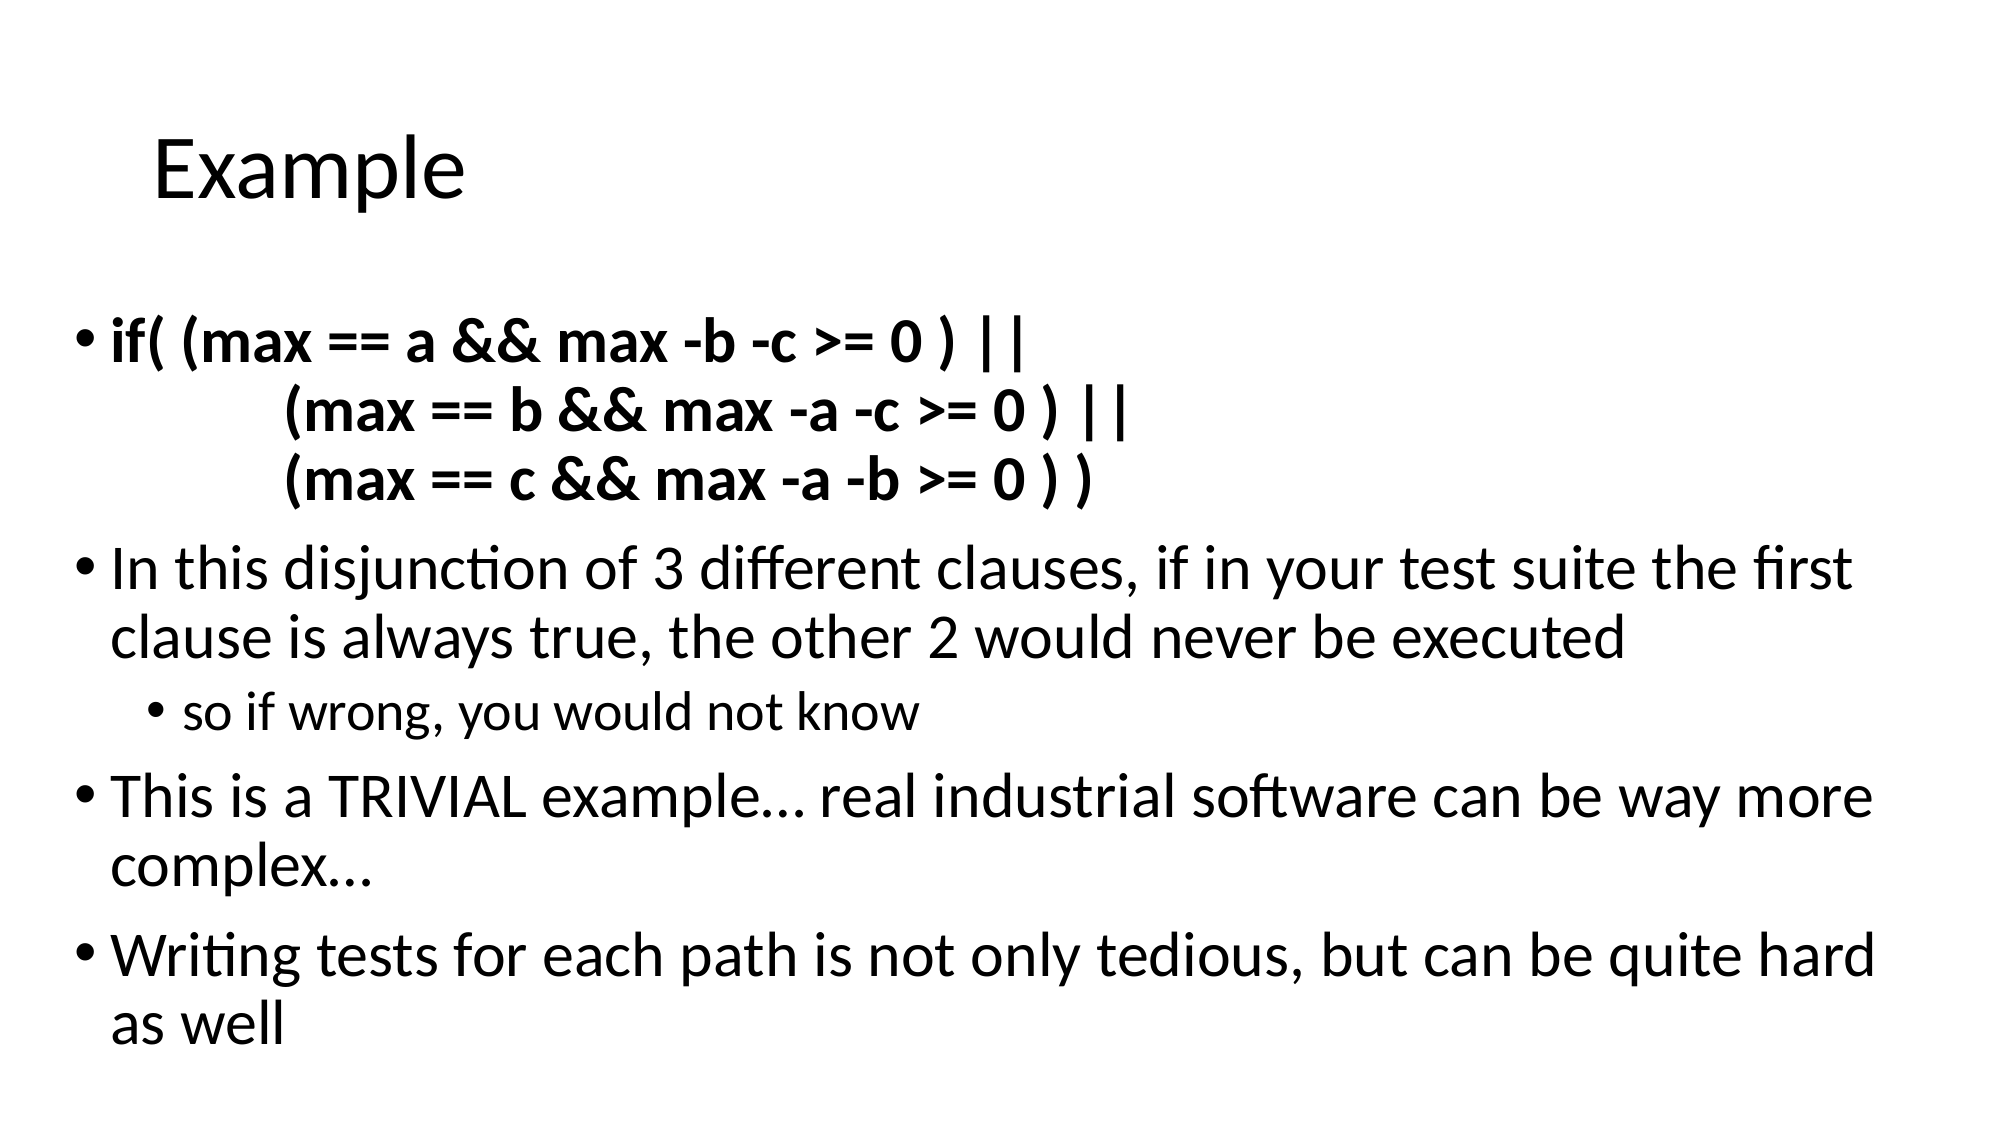

# Example
if( (max == a && max -b -c >= 0 ) ||
            (max == b && max -a -c >= 0 ) ||
            (max == c && max -a -b >= 0 ) )
In this disjunction of 3 different clauses, if in your test suite the first clause is always true, the other 2 would never be executed
so if wrong, you would not know
This is a TRIVIAL example… real industrial software can be way more complex…
Writing tests for each path is not only tedious, but can be quite hard as well